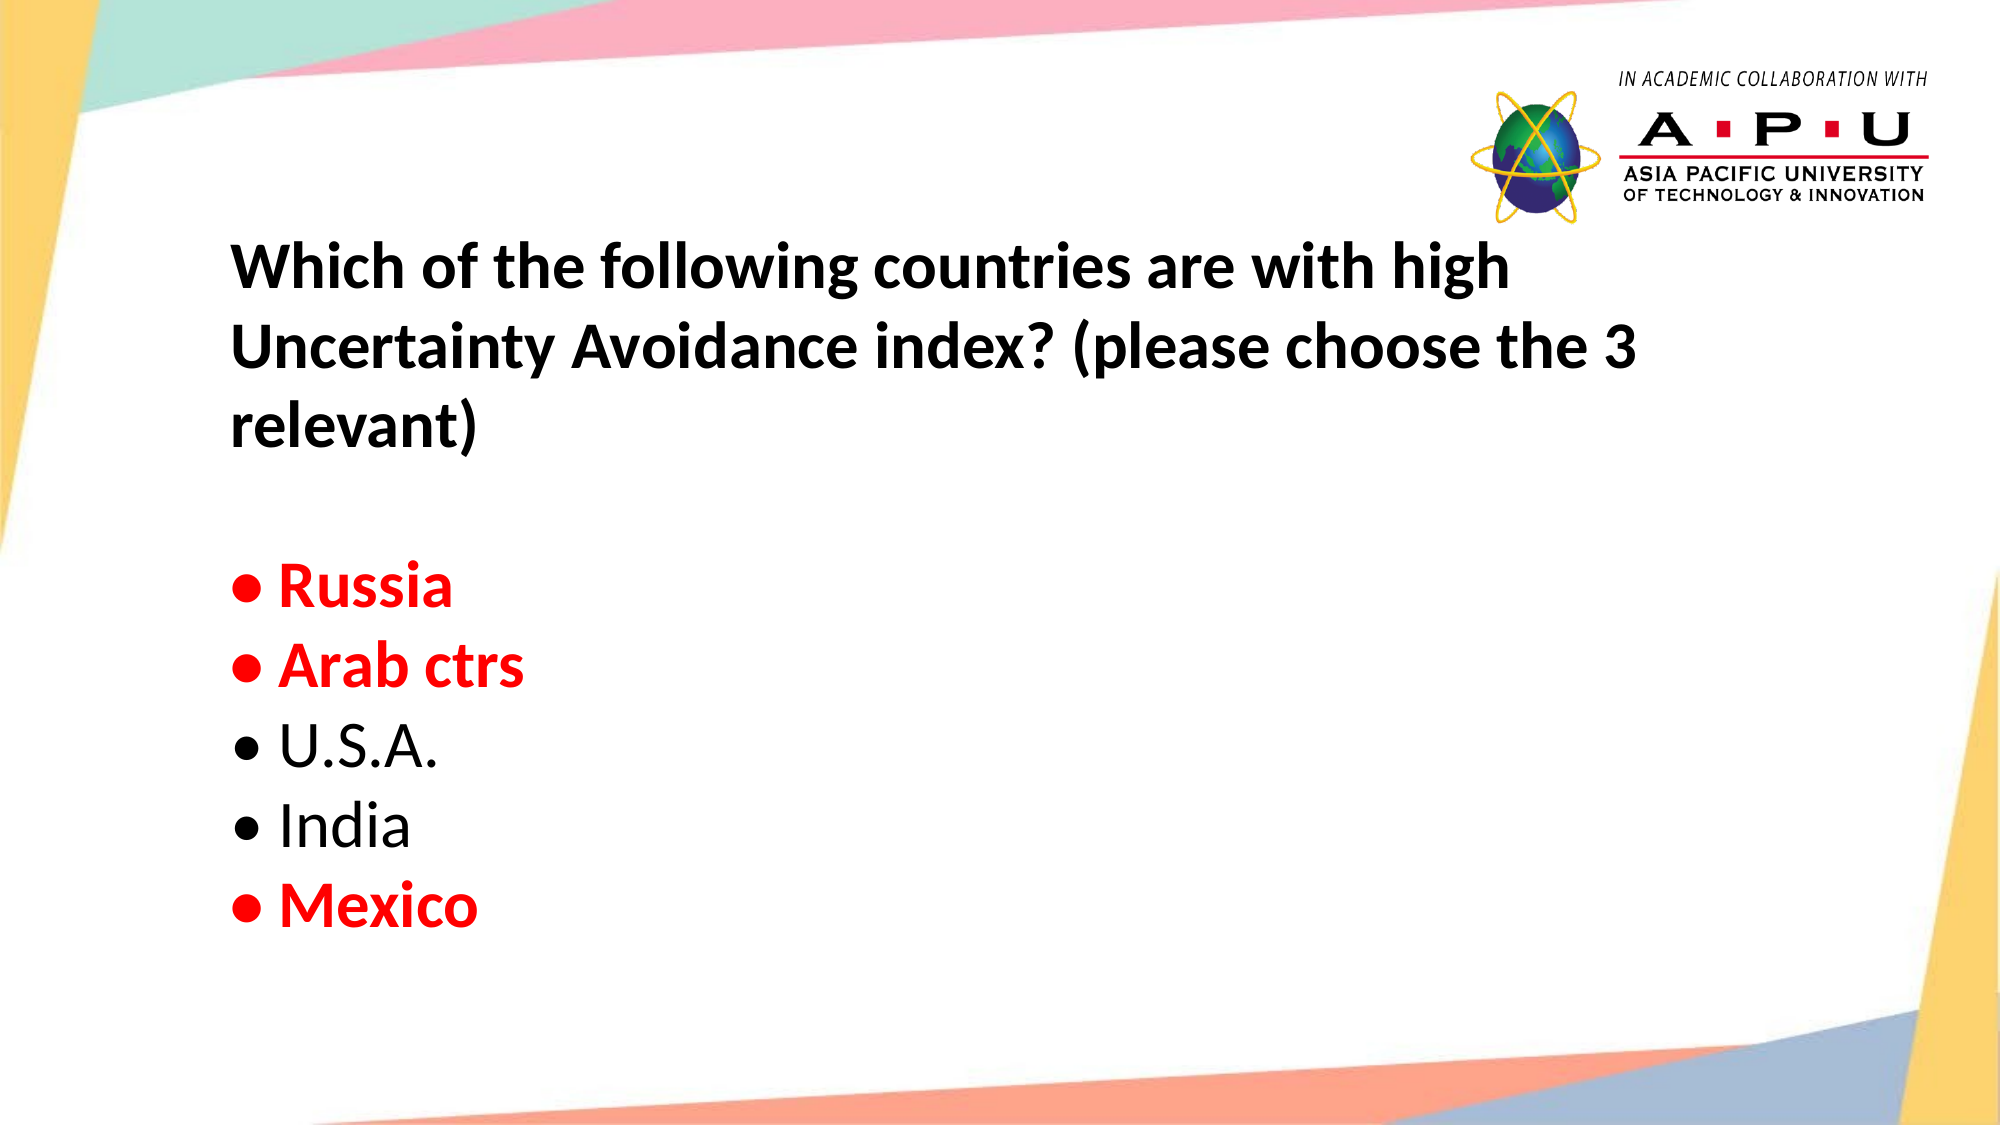

Which of the following countries are with high Uncertainty Avoidance index? (please choose the 3 relevant)

• Russia
• Arab ctrs
• U.S.A.
• India
• Mexico